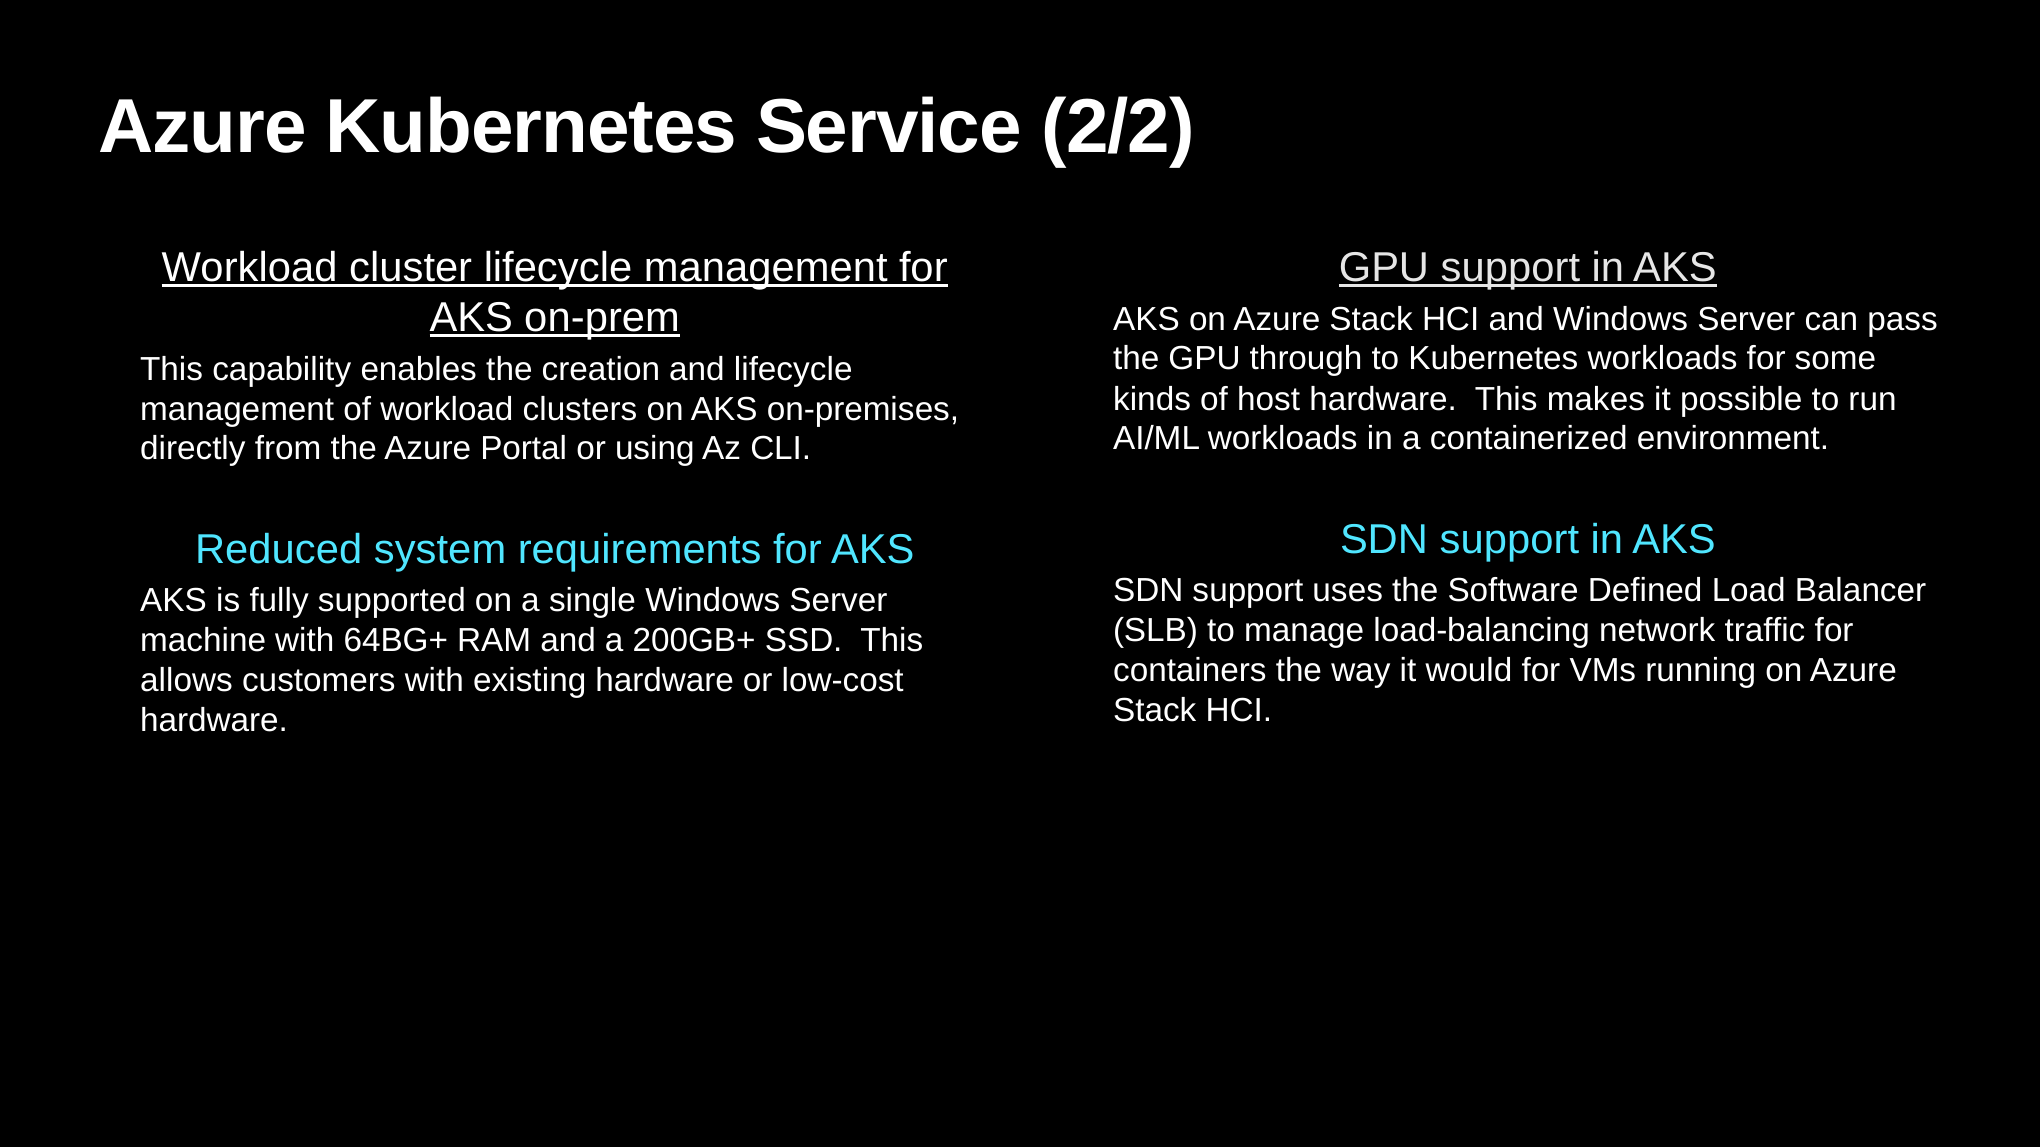

# Azure Kubernetes Service (2/2)
Workload cluster lifecycle management for AKS on-prem
This capability enables the creation and lifecycle management of workload clusters on AKS on-premises, directly from the Azure Portal or using Az CLI.

Reduced system requirements for AKS
AKS is fully supported on a single Windows Server machine with 64BG+ RAM and a 200GB+ SSD.  This allows customers with existing hardware or low-cost hardware.

GPU support in AKS
AKS on Azure Stack HCI and Windows Server can pass the GPU through to Kubernetes workloads for some kinds of host hardware.  This makes it possible to run AI/ML workloads in a containerized environment.

SDN support in AKS
SDN support uses the Software Defined Load Balancer (SLB) to manage load-balancing network traffic for containers the way it would for VMs running on Azure  Stack HCI.